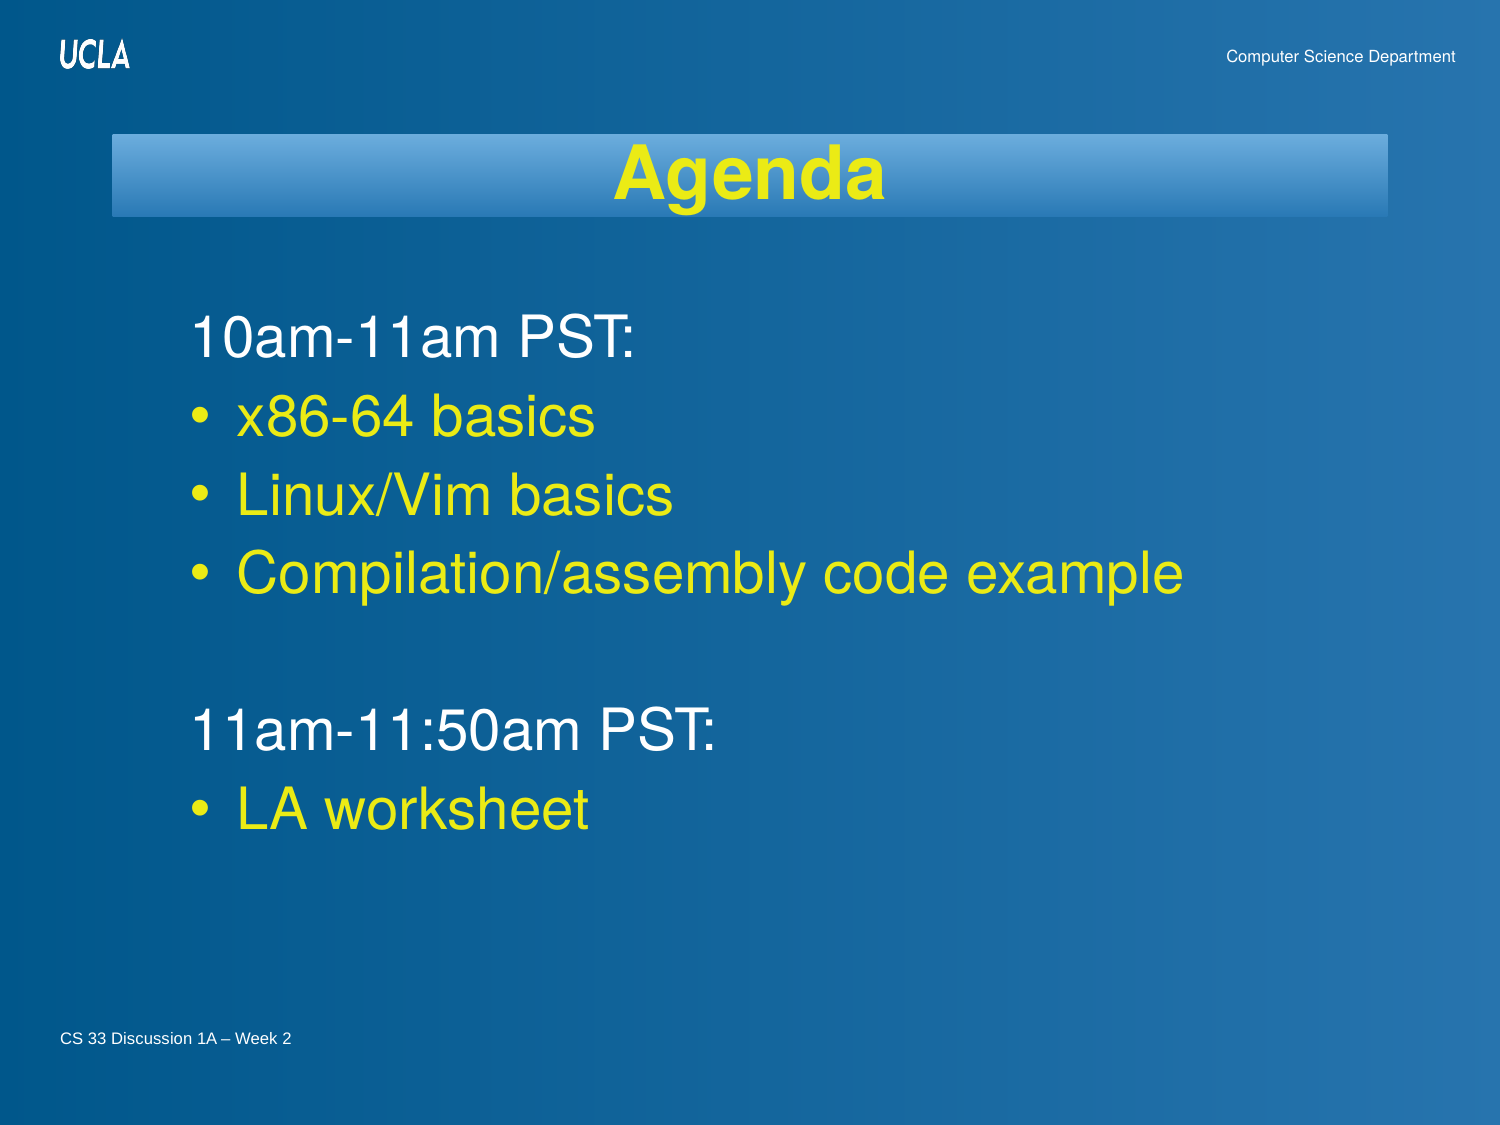

# Agenda
10am-11am PST:
x86-64 basics
Linux/Vim basics
Compilation/assembly code example

11am-11:50am PST:
LA worksheet